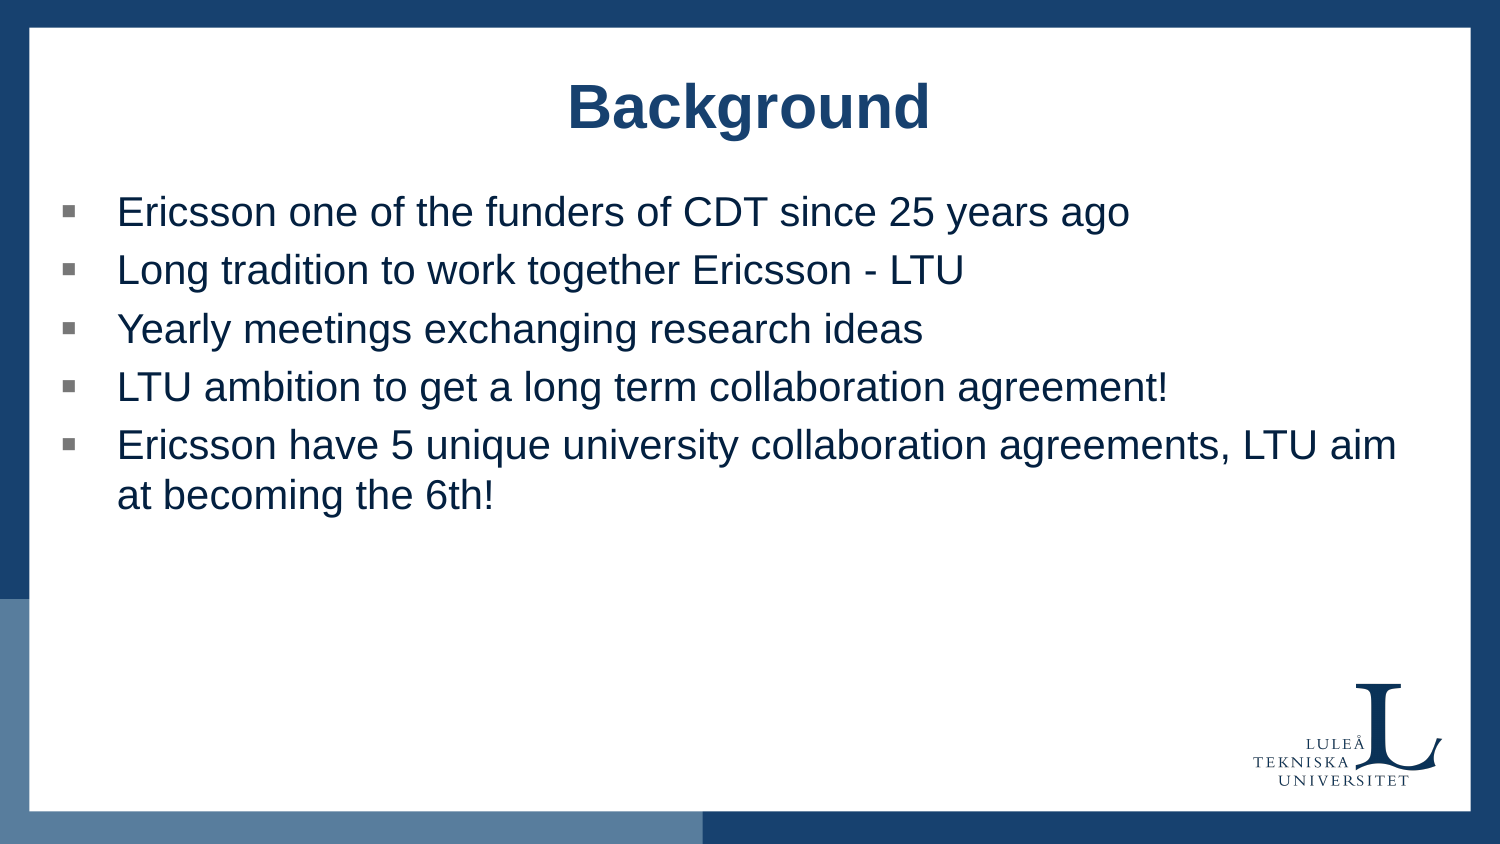

# Background
Ericsson one of the funders of CDT since 25 years ago
Long tradition to work together Ericsson - LTU
Yearly meetings exchanging research ideas
LTU ambition to get a long term collaboration agreement!
Ericsson have 5 unique university collaboration agreements, LTU aim at becoming the 6th!
32